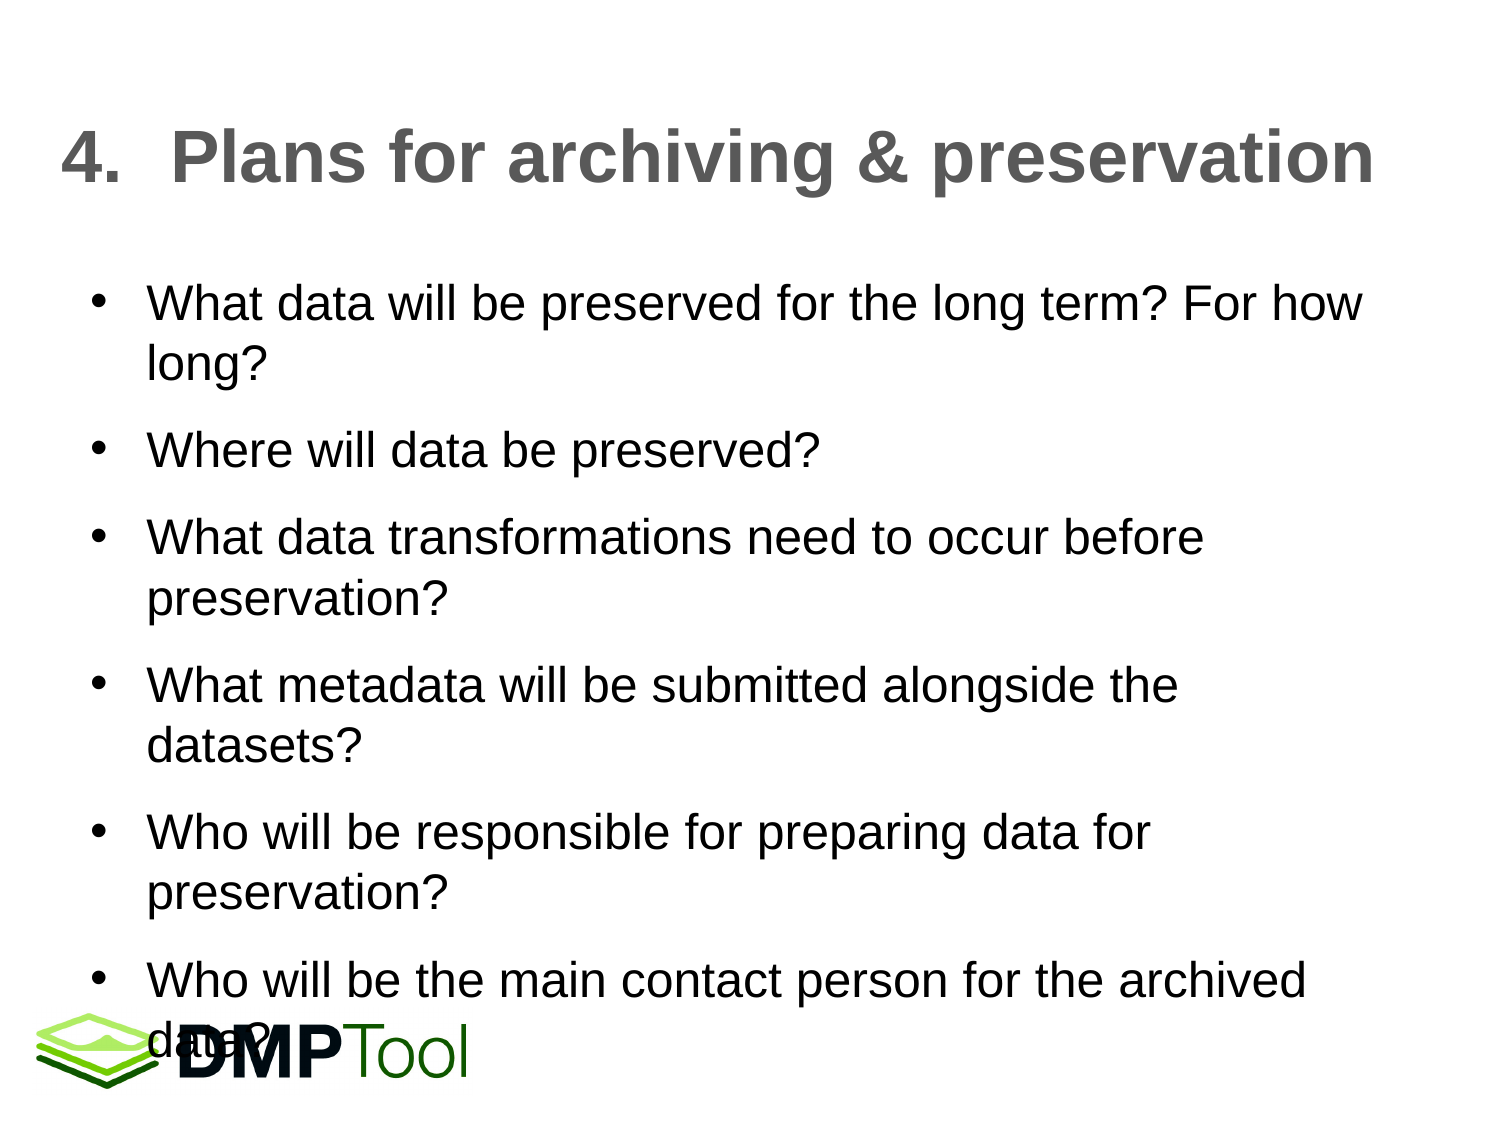

# Plans for archiving & preservation
What data will be preserved for the long term? For how long?
Where will data be preserved?
What data transformations need to occur before preservation?
What metadata will be submitted alongside the datasets?
Who will be responsible for preparing data for preservation?
Who will be the main contact person for the archived data?